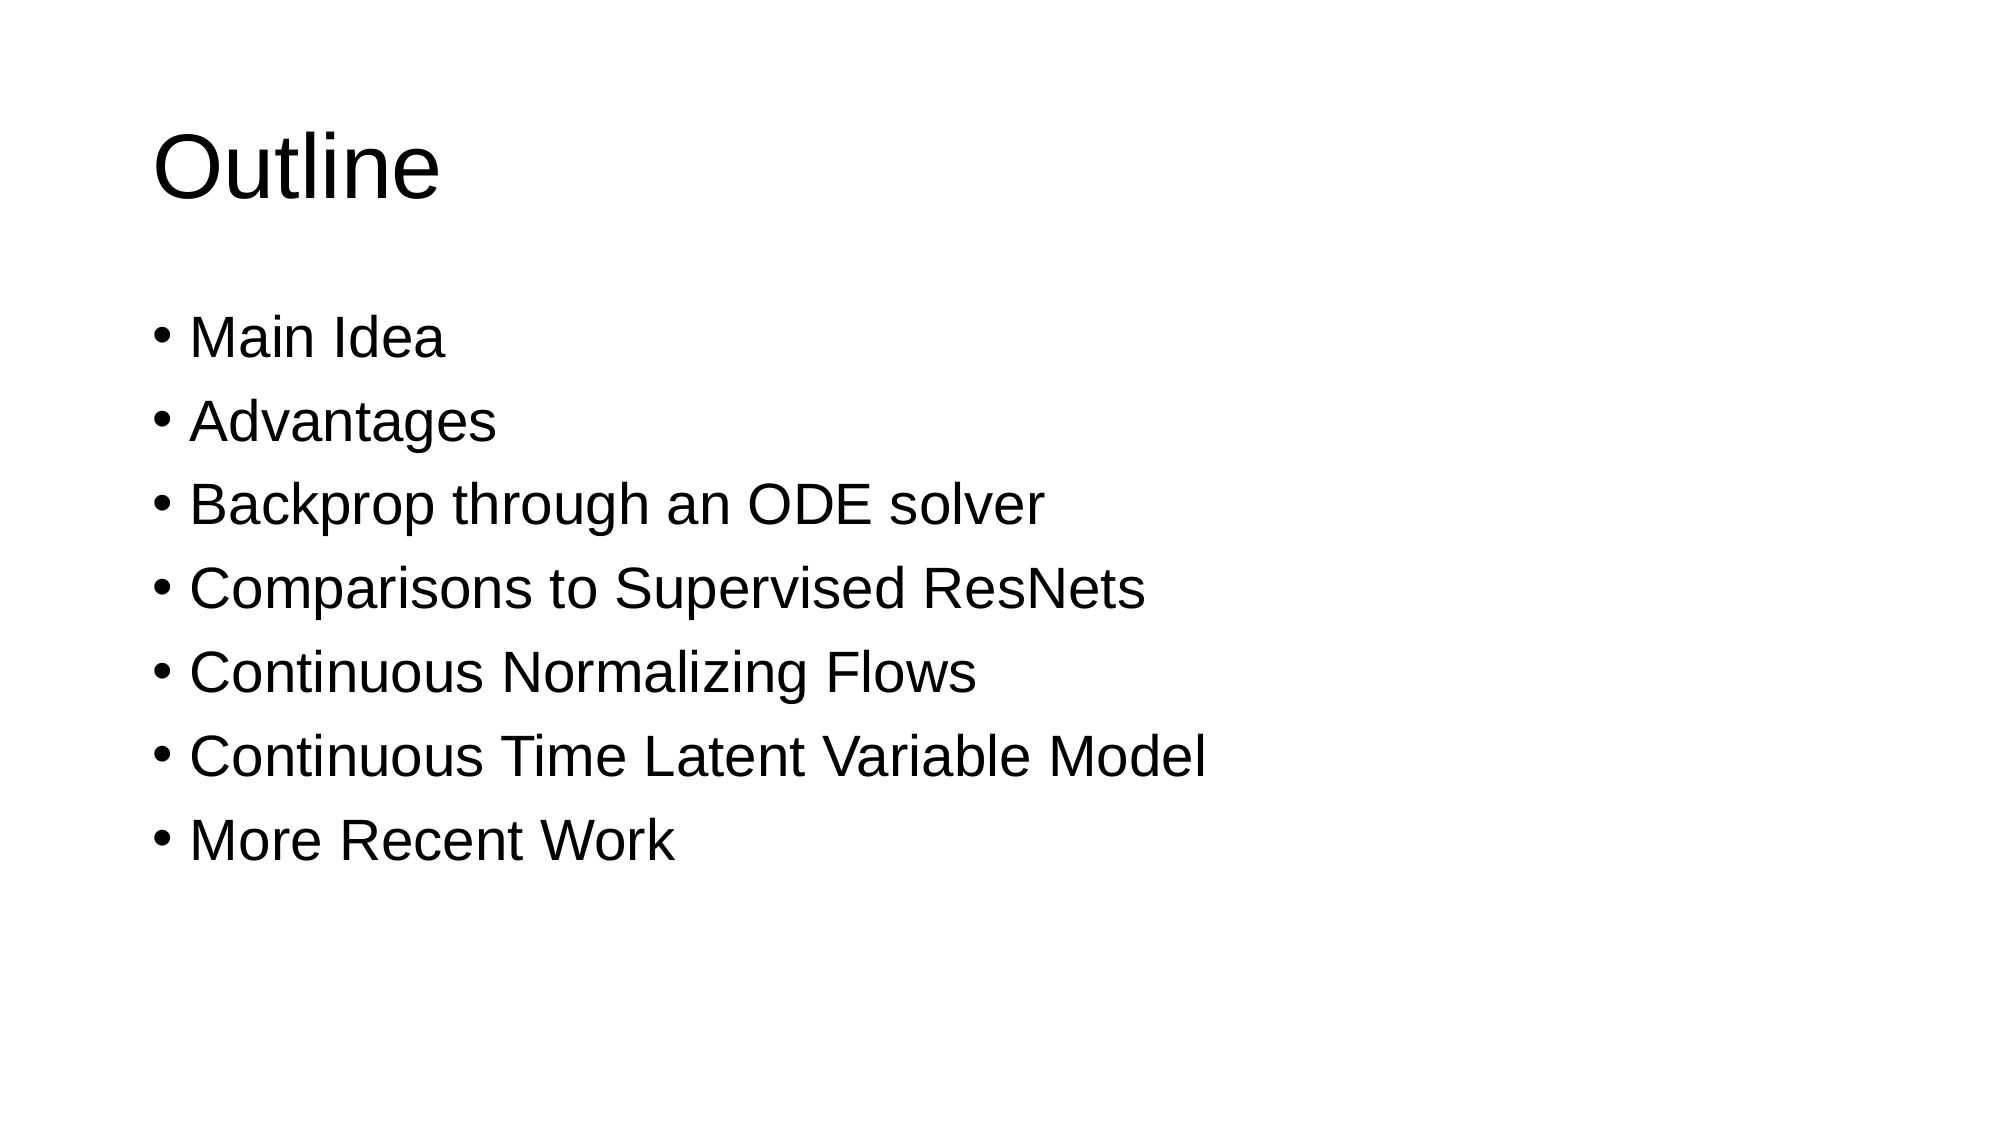

# Outline
Main Idea
Advantages
Backprop through an ODE solver
Comparisons to Supervised ResNets
Continuous Normalizing Flows
Continuous Time Latent Variable Model
More Recent Work